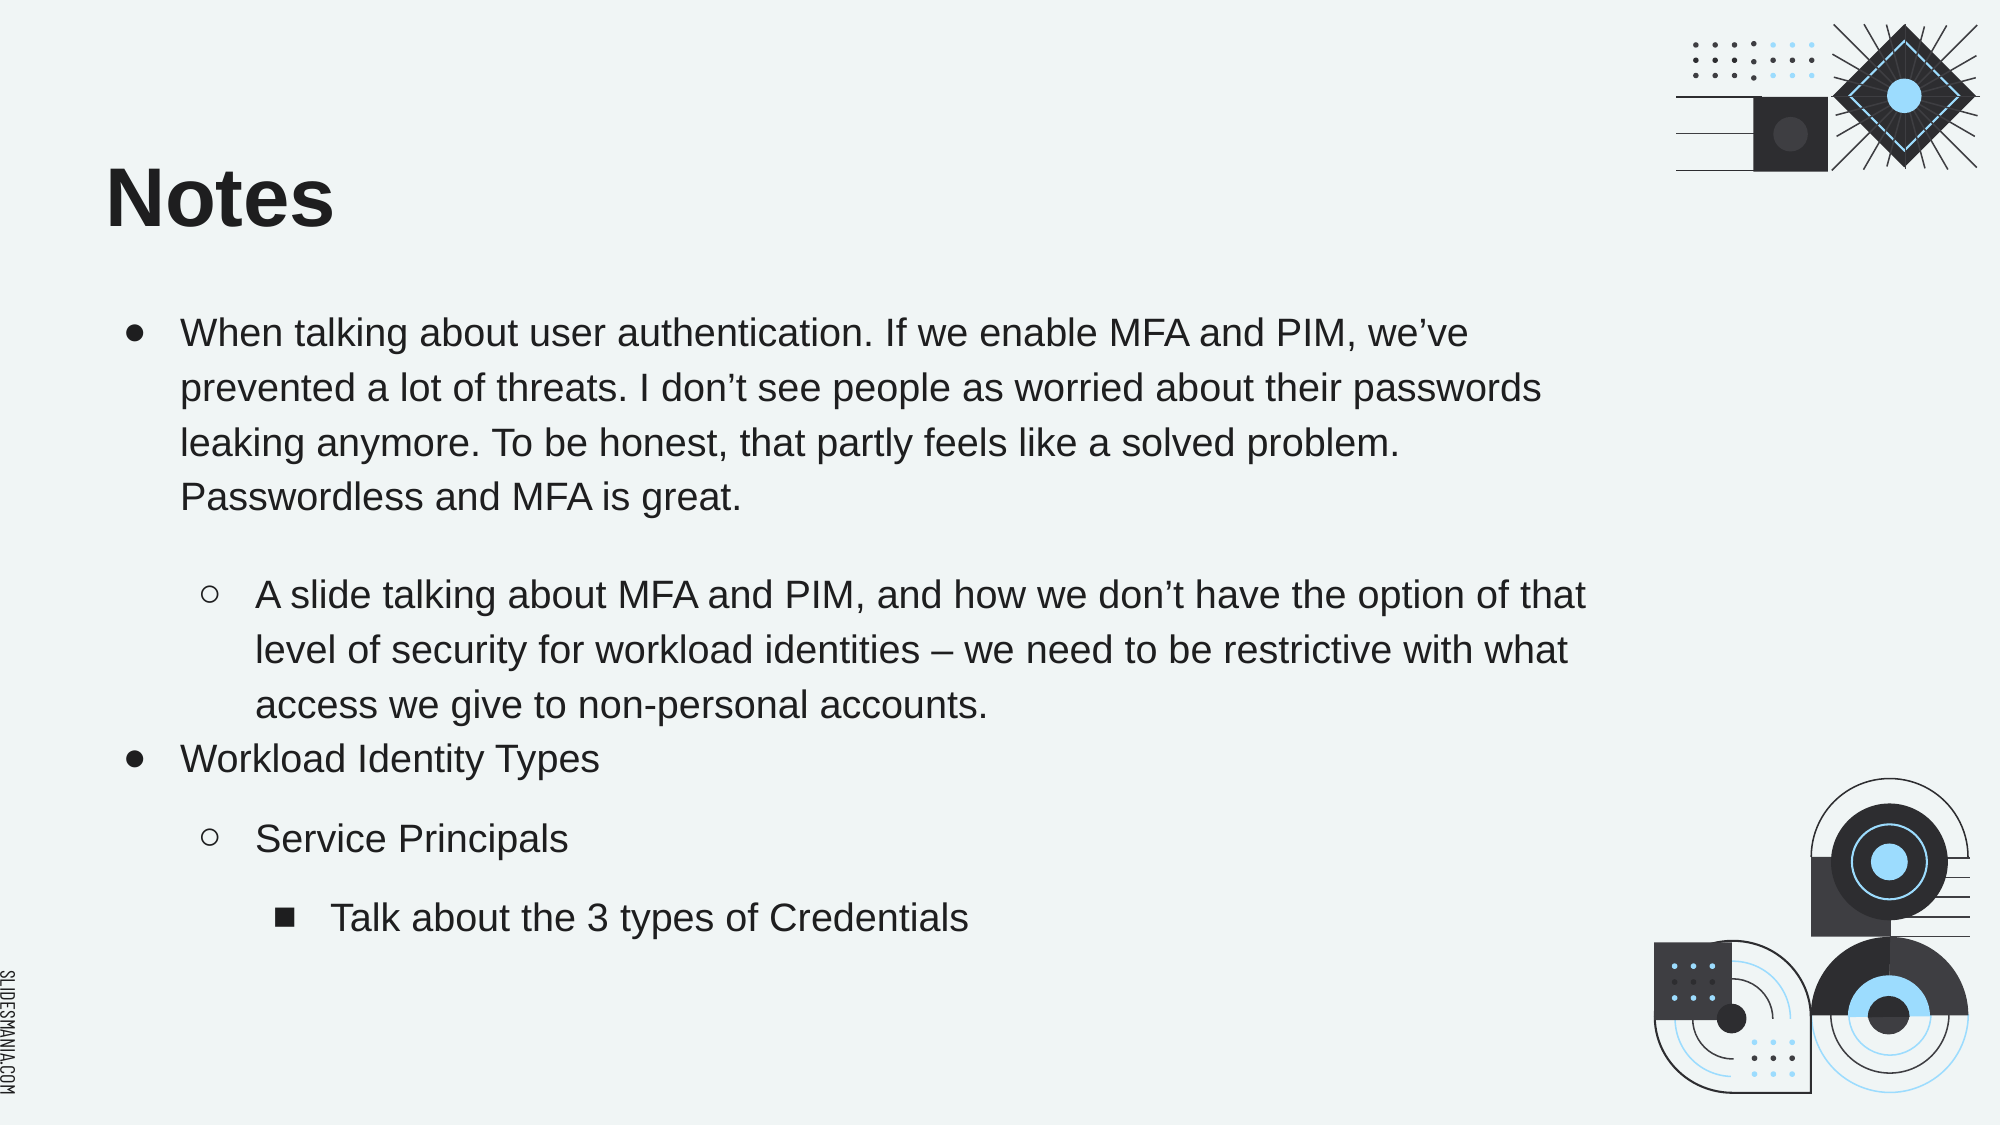

# Notes
When talking about user authentication. If we enable MFA and PIM, we’ve prevented a lot of threats. I don’t see people as worried about their passwords leaking anymore. To be honest, that partly feels like a solved problem. Passwordless and MFA is great.
A slide talking about MFA and PIM, and how we don’t have the option of that level of security for workload identities – we need to be restrictive with what access we give to non-personal accounts.
Workload Identity Types
Service Principals
Talk about the 3 types of Credentials